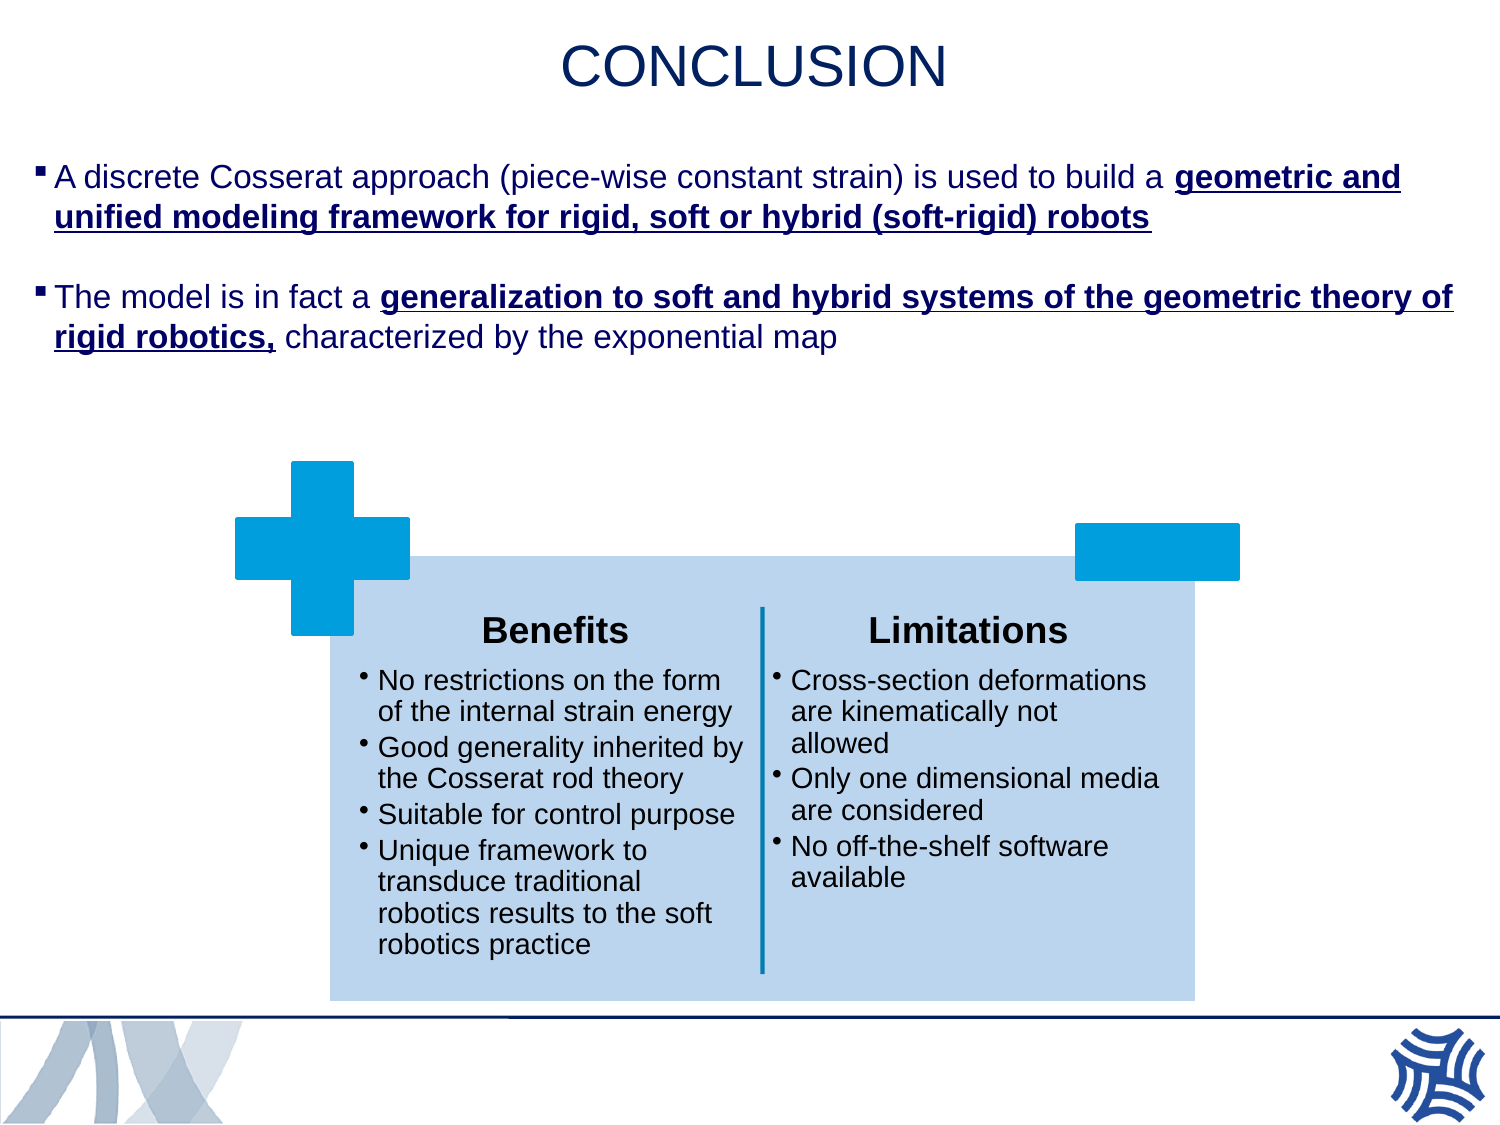

CONCLUSION
A discrete Cosserat approach (piece-wise constant strain) is used to build a geometric and unified modeling framework for rigid, soft or hybrid (soft-rigid) robots

The model is in fact a generalization to soft and hybrid systems of the geometric theory of rigid robotics, characterized by the exponential map
Benefits
No restrictions on the form  of the internal strain energy
Good generality inherited by the Cosserat rod theory
Suitable for control purpose
Unique framework to transduce traditional robotics results to the soft robotics practice
Limitations
Cross-section deformations are kinematically not allowed
Only one dimensional media are considered
No off-the-shelf software available